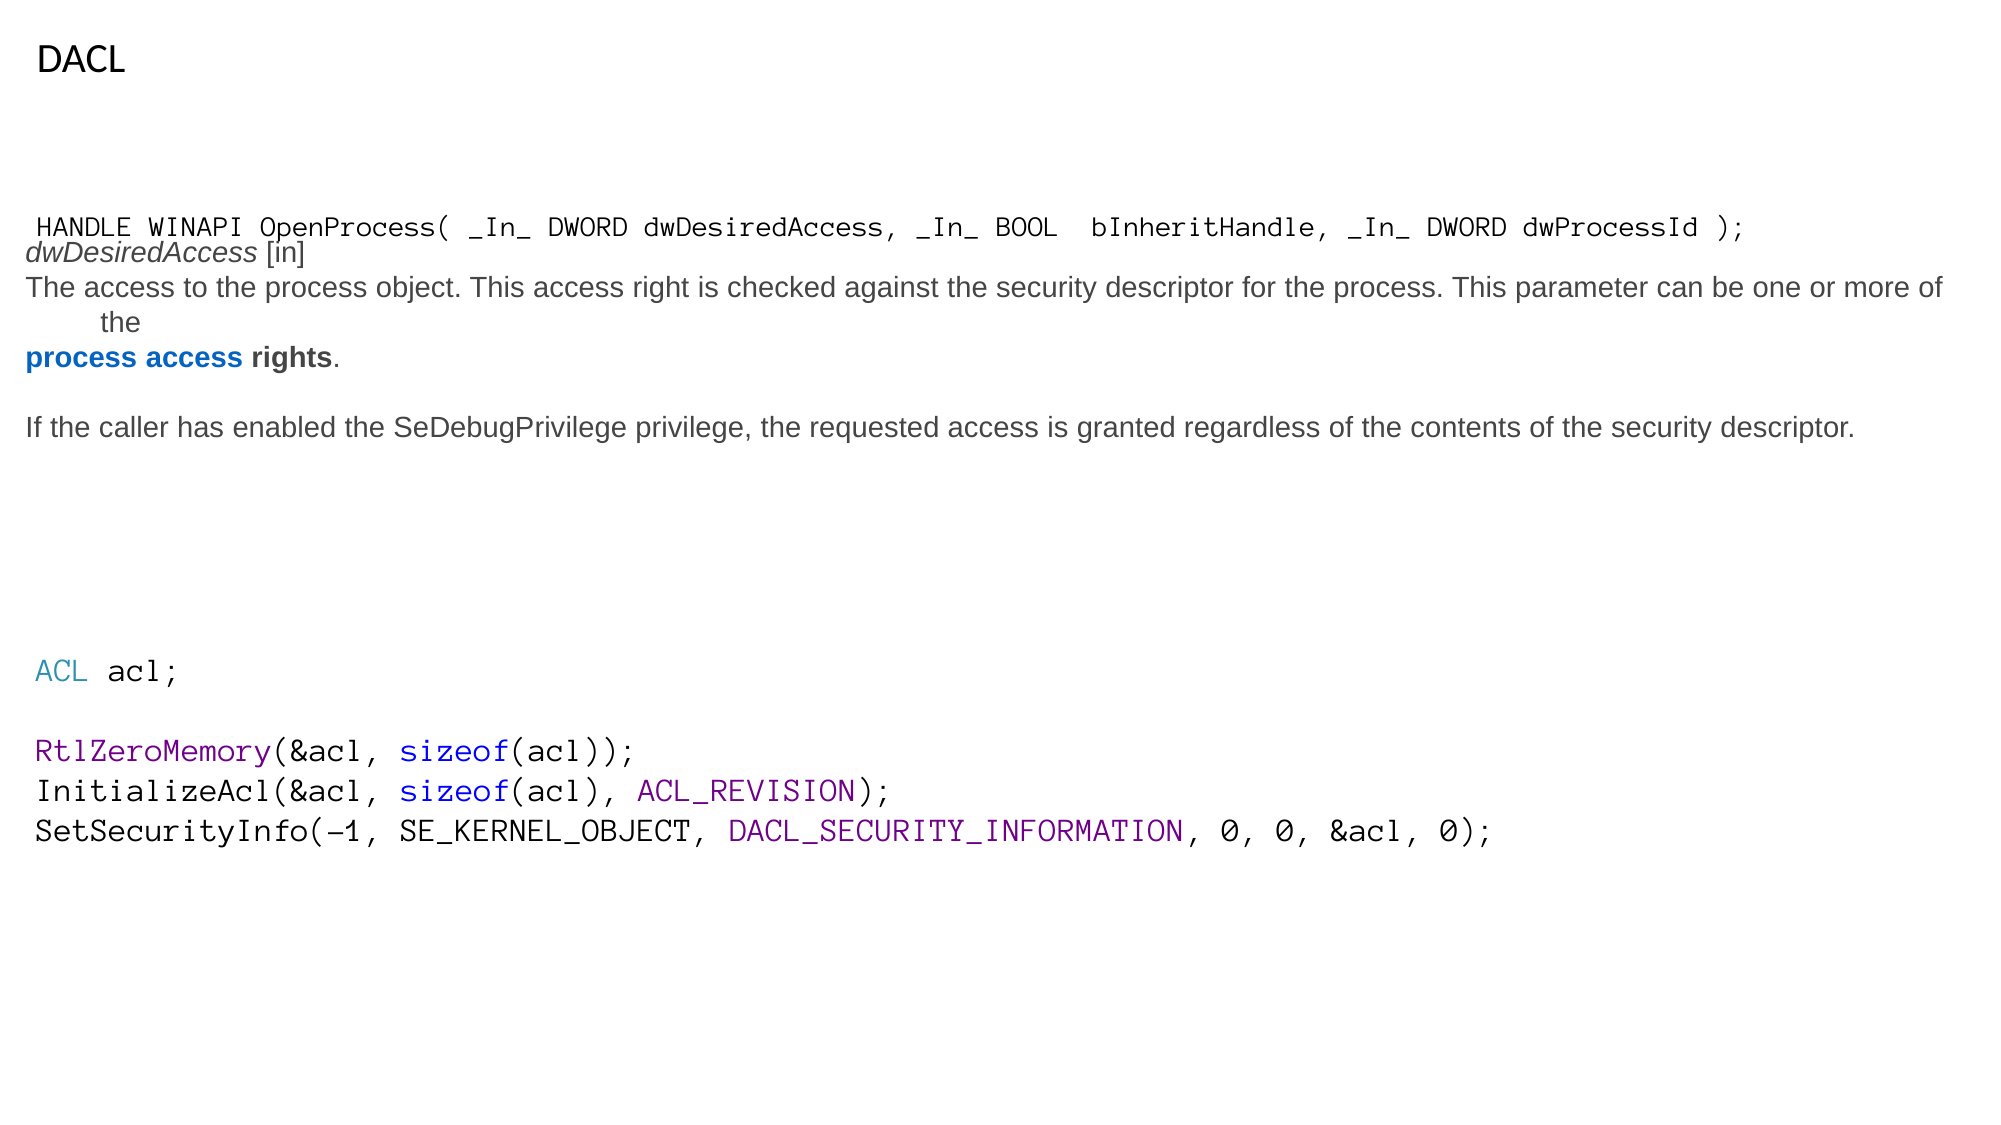

DACL
HANDLE WINAPI OpenProcess( _In_ DWORD dwDesiredAccess, _In_ BOOL  bInheritHandle, _In_ DWORD dwProcessId );
dwDesiredAccess [in]
The access to the process object. This access right is checked against the security descriptor for the process. This parameter can be one or more of the
process access rights.

If the caller has enabled the SeDebugPrivilege privilege, the requested access is granted regardless of the contents of the security descriptor.
ACL acl;

RtlZeroMemory(&acl, sizeof(acl));
InitializeAcl(&acl, sizeof(acl), ACL_REVISION);
SetSecurityInfo(-1, SE_KERNEL_OBJECT, DACL_SECURITY_INFORMATION, 0, 0, &acl, 0);